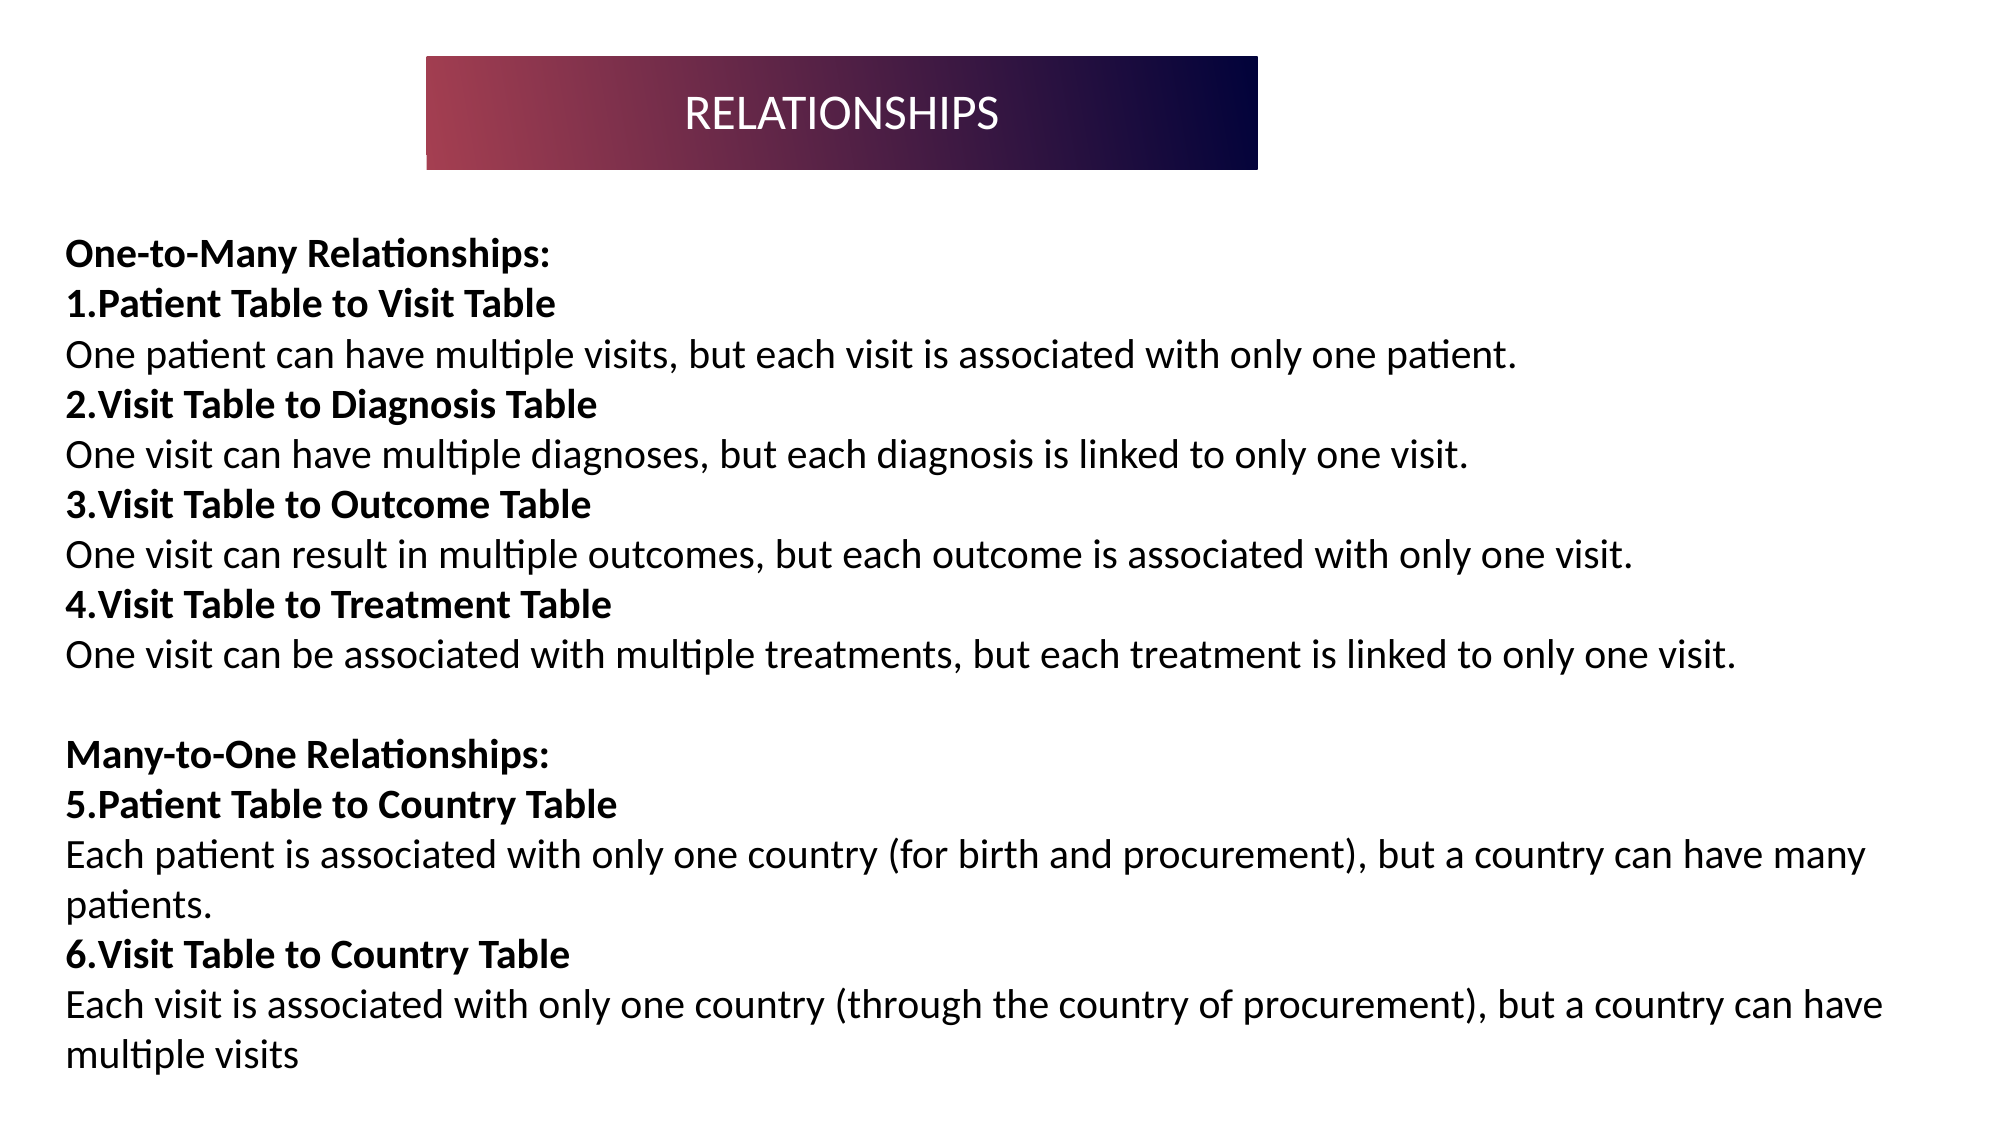

RELATIONSHIPS
One-to-Many Relationships:
Patient Table to Visit Table
One patient can have multiple visits, but each visit is associated with only one patient.
Visit Table to Diagnosis Table
One visit can have multiple diagnoses, but each diagnosis is linked to only one visit.
Visit Table to Outcome Table
One visit can result in multiple outcomes, but each outcome is associated with only one visit.
Visit Table to Treatment Table
One visit can be associated with multiple treatments, but each treatment is linked to only one visit.

Many-to-One Relationships:
Patient Table to Country Table
Each patient is associated with only one country (for birth and procurement), but a country can have many patients.
Visit Table to Country Table
Each visit is associated with only one country (through the country of procurement), but a country can have multiple visits